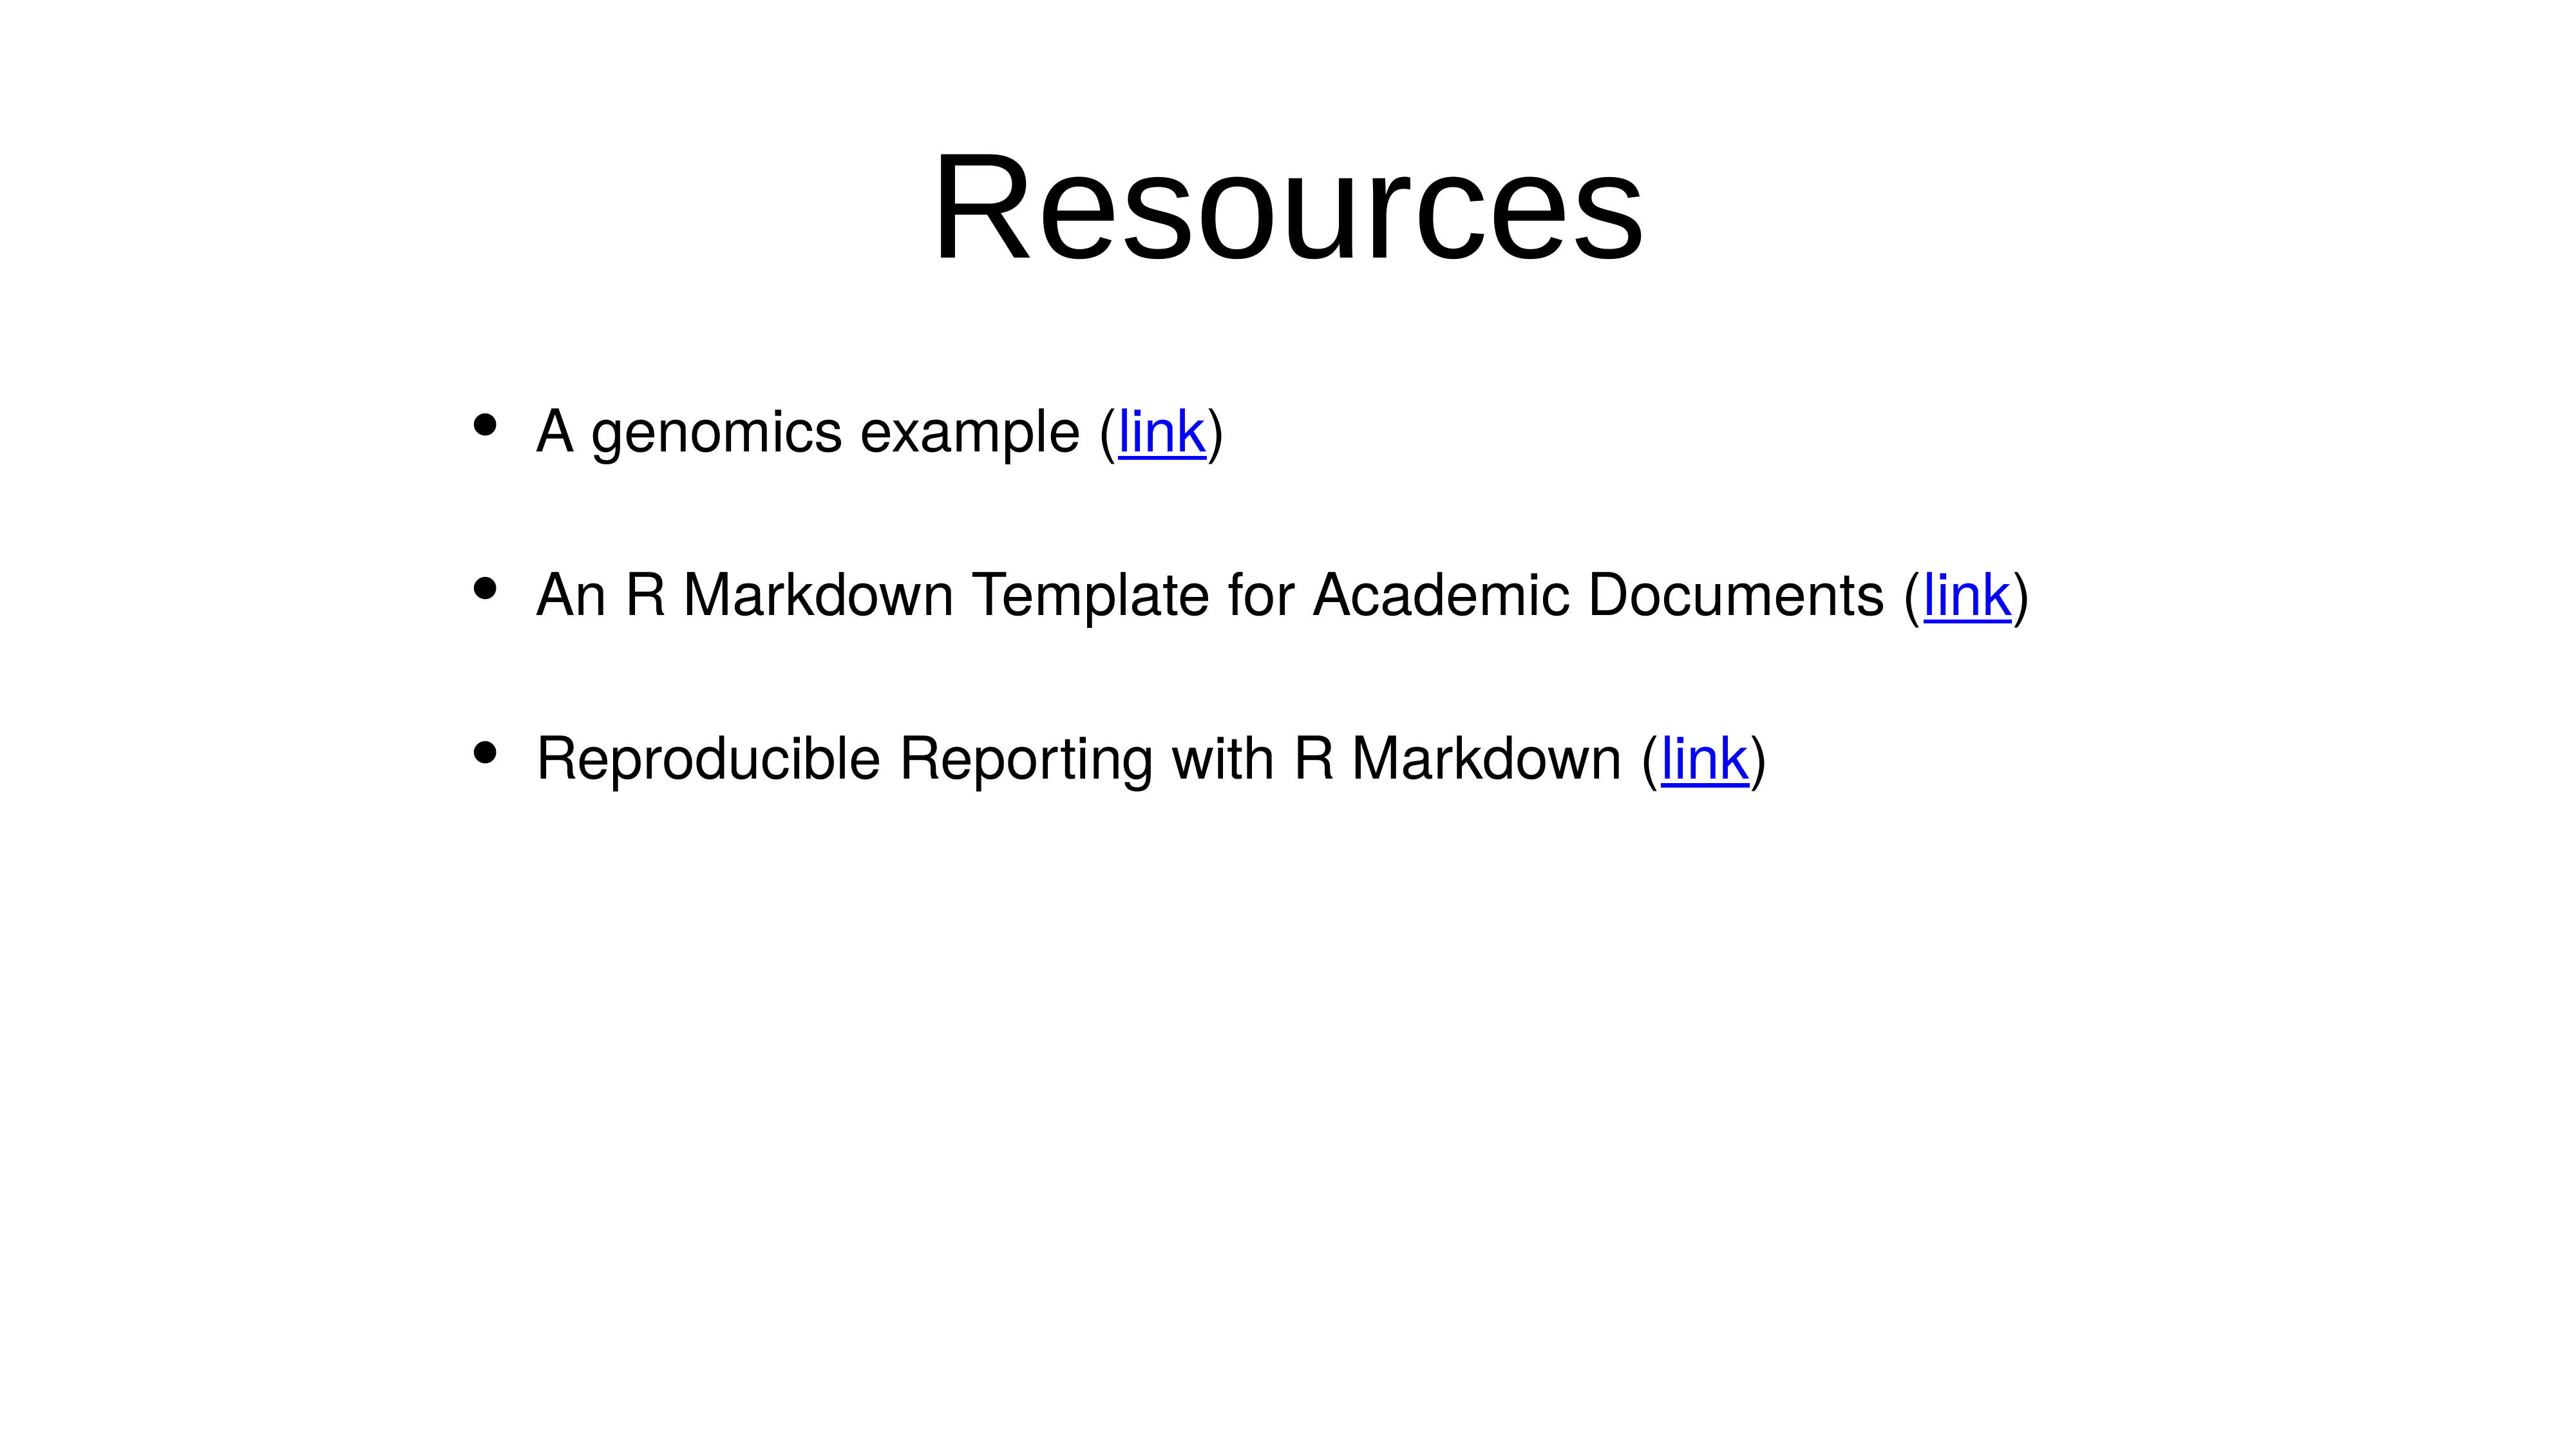

# Resources
A genomics example (link)
An R Markdown Template for Academic Documents (link)
Reproducible Reporting with R Markdown (link)